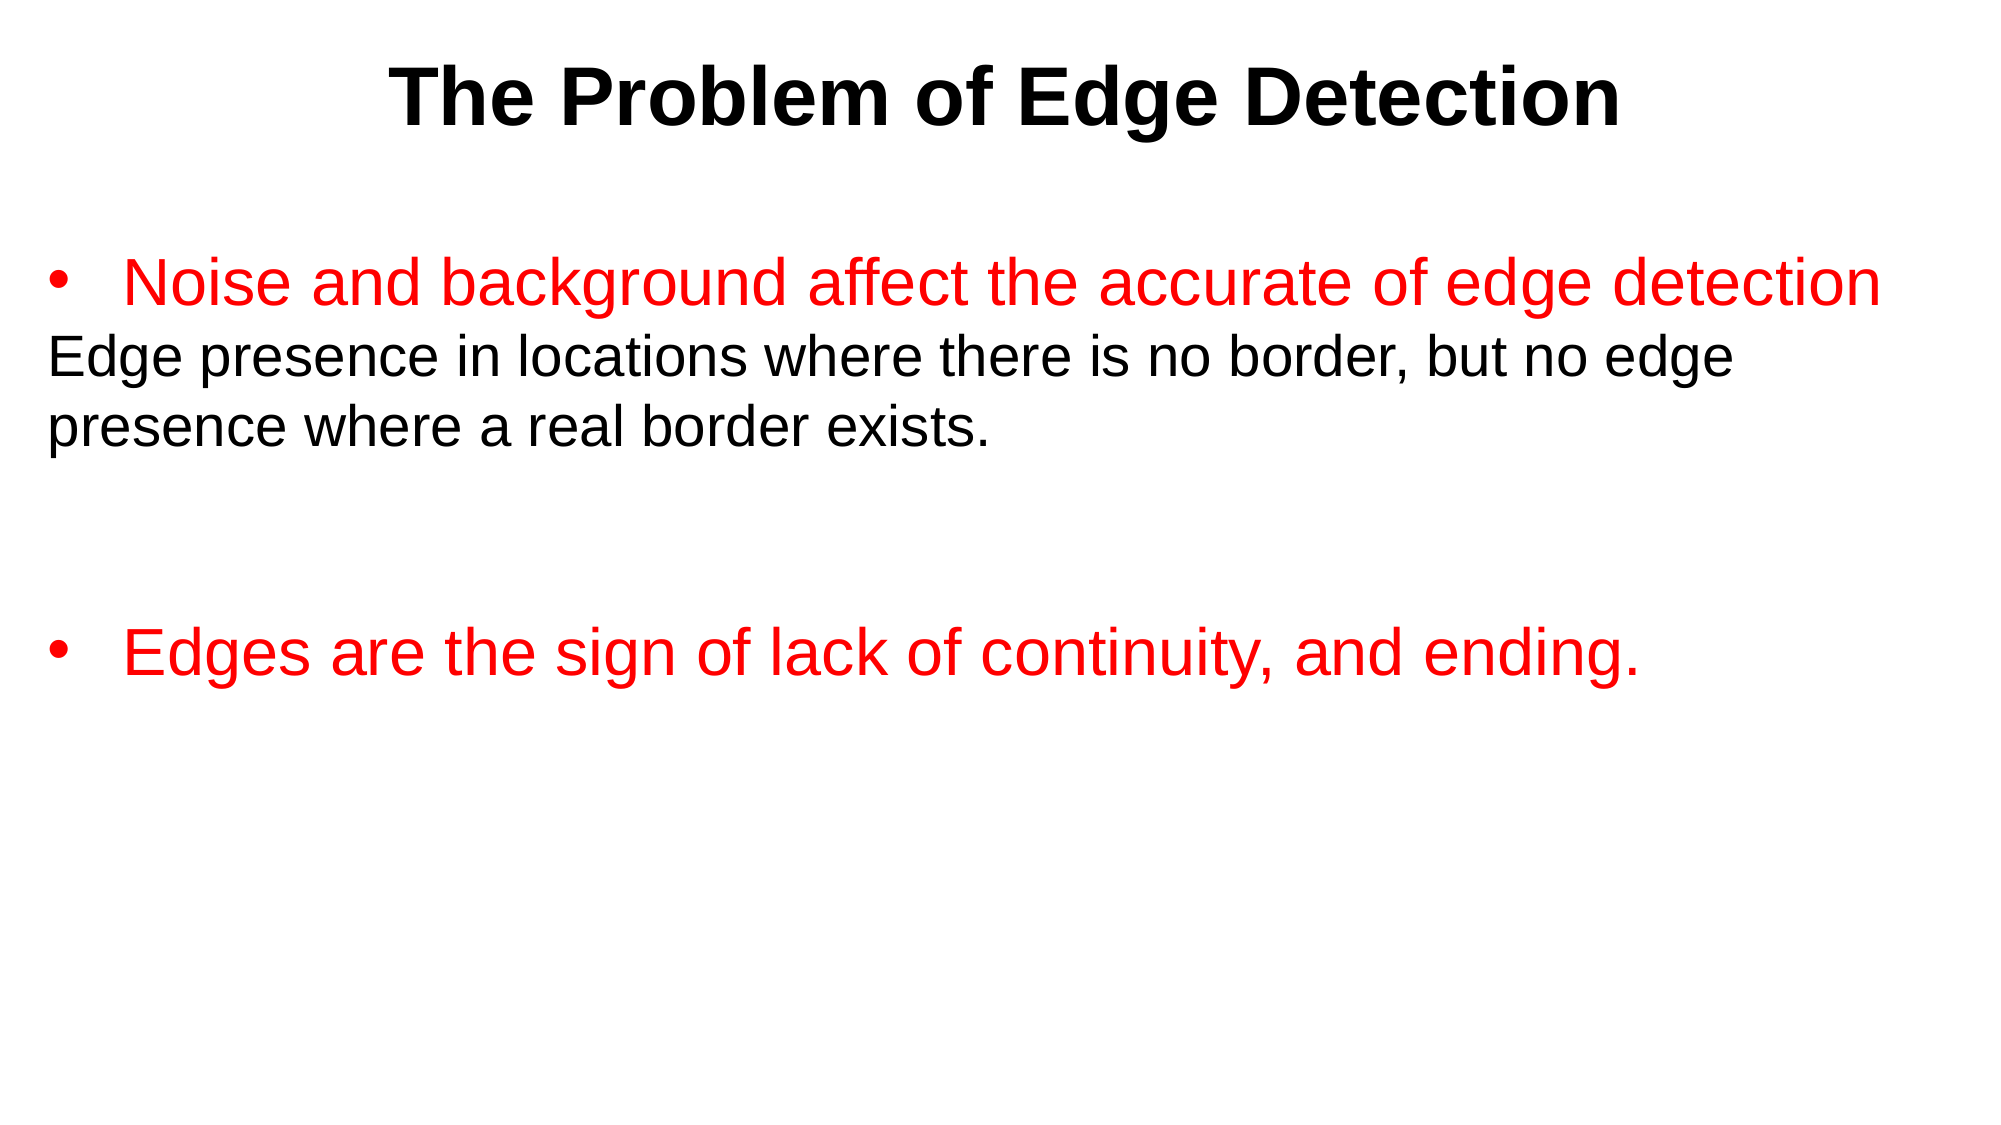

The Problem of Edge Detection

Noise and background affect the accurate of edge detection
Edge presence in locations where there is no border, but no edge presence where a real border exists.

Edges are the sign of lack of continuity, and ending.